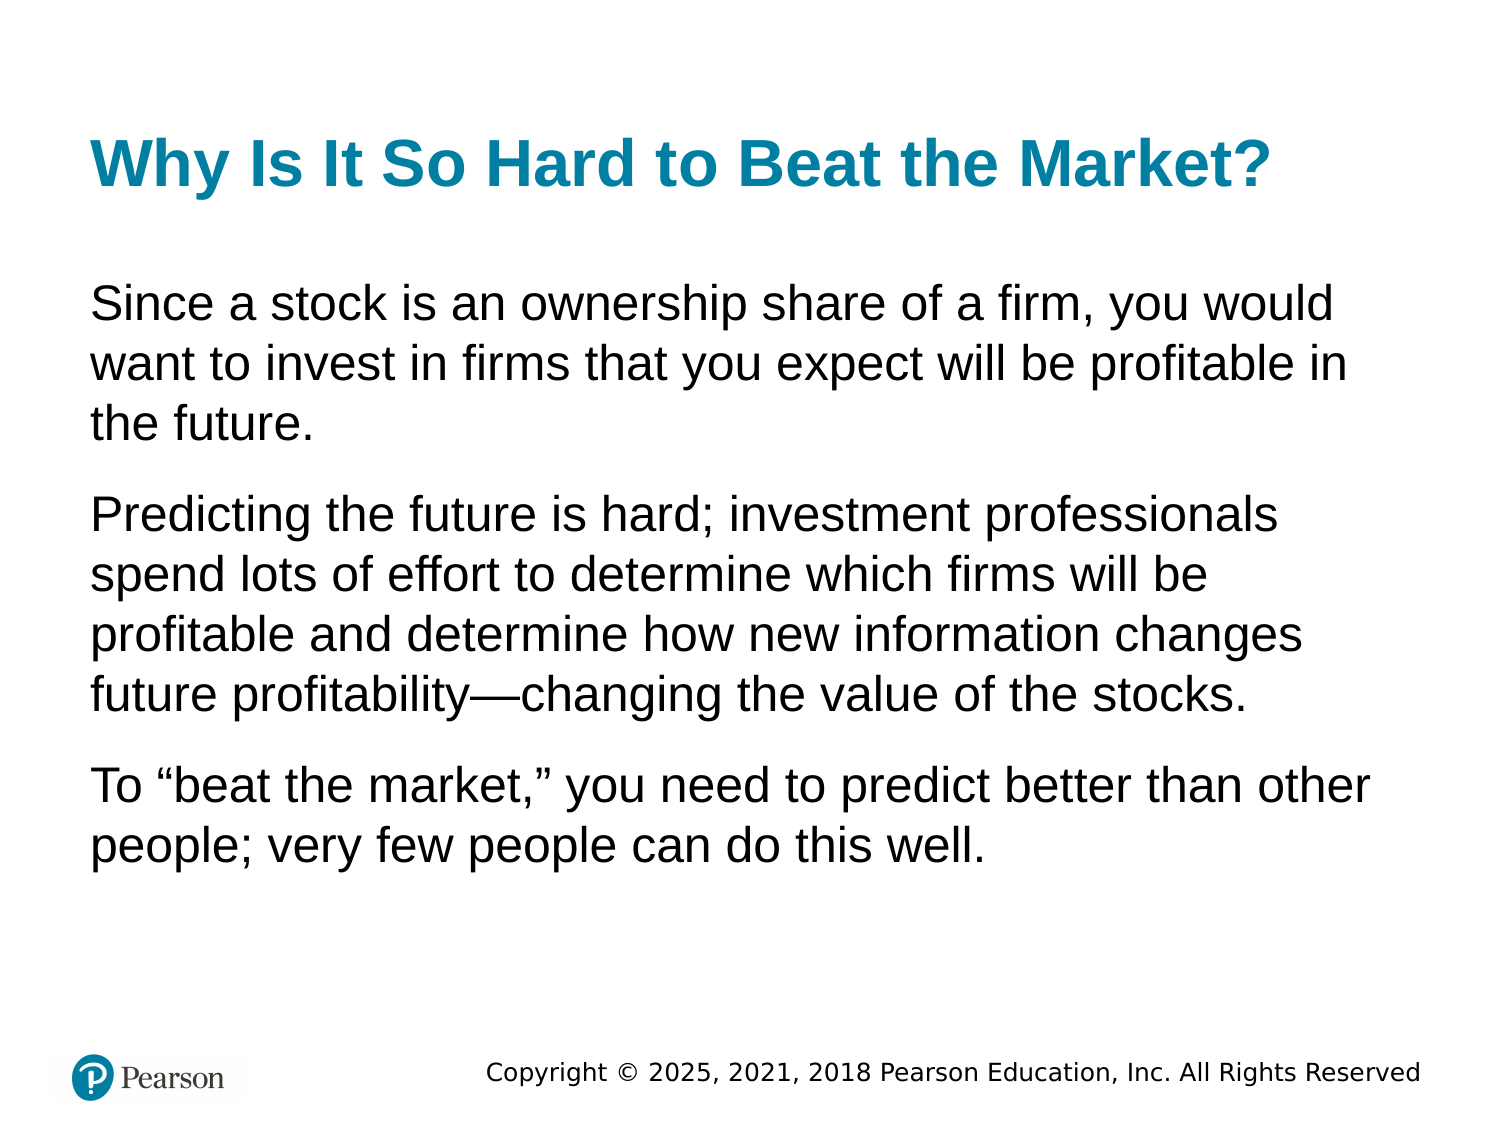

# Why Is It So Hard to Beat the Market?
Since a stock is an ownership share of a firm, you would want to invest in firms that you expect will be profitable in the future.
Predicting the future is hard; investment professionals spend lots of effort to determine which firms will be profitable and determine how new information changes future profitability—changing the value of the stocks.
To “beat the market,” you need to predict better than other people; very few people can do this well.